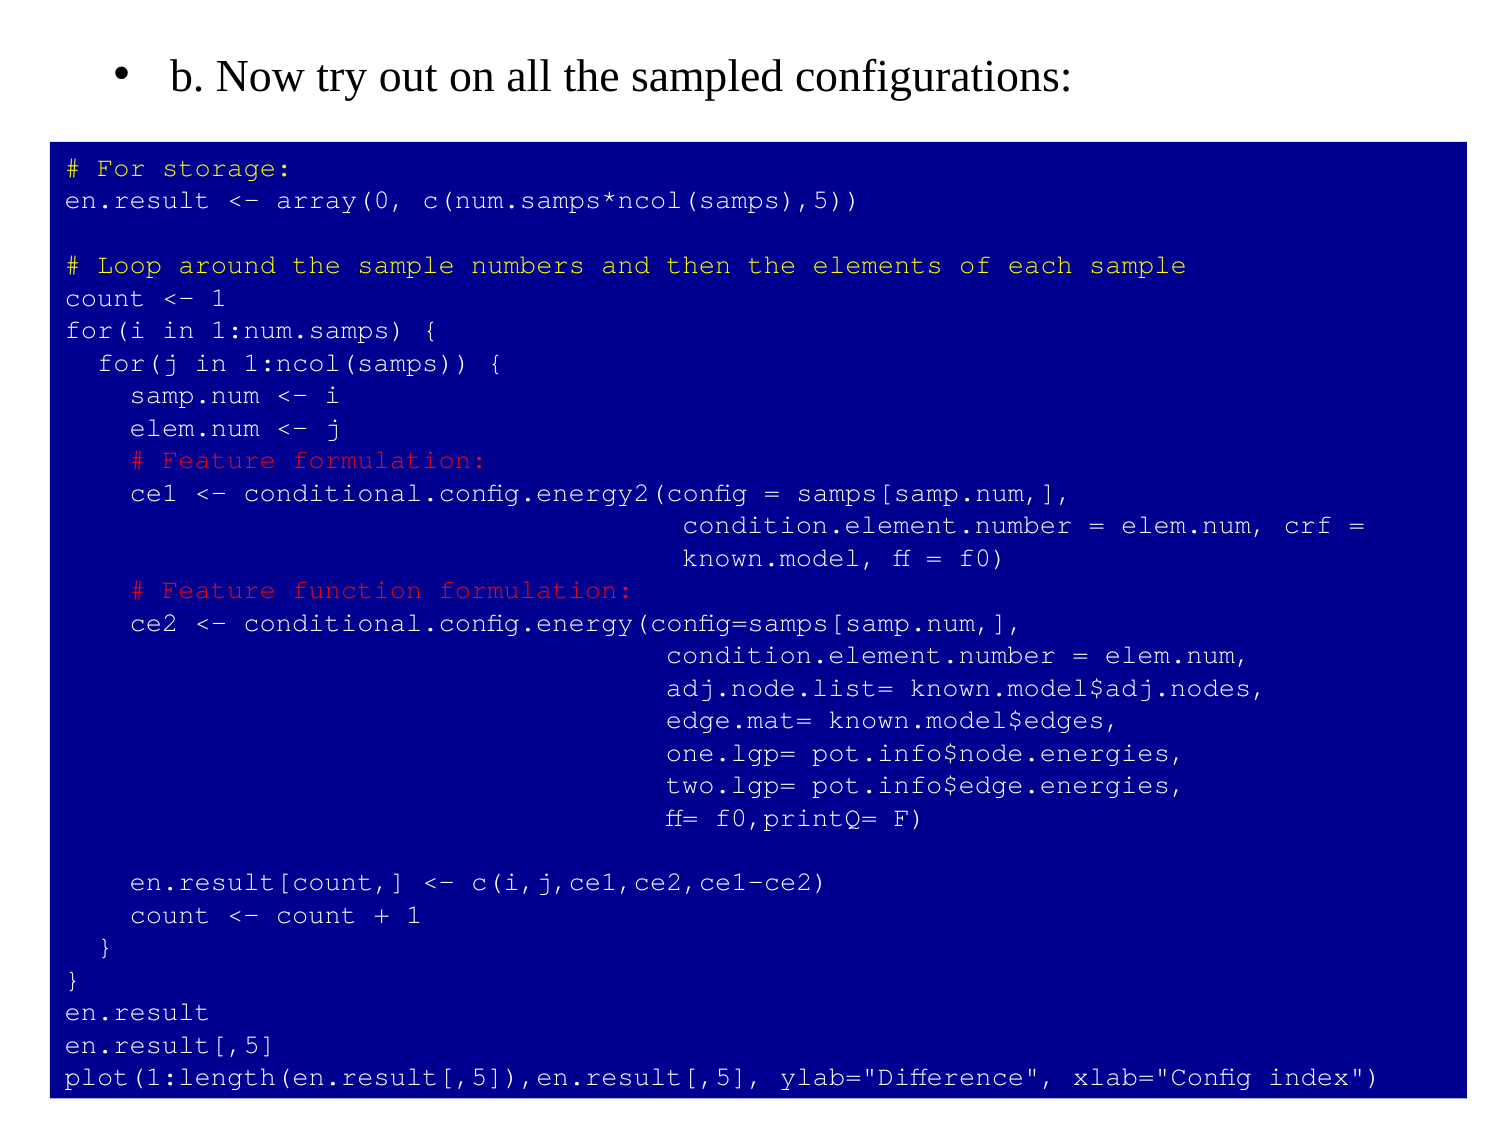

b. Now try out on all the sampled configurations:
# For storage:
en.result <- array(0, c(num.samps*ncol(samps),5))

# Loop around the sample numbers and then the elements of each sample
count <- 1
for(i in 1:num.samps) {
  for(j in 1:ncol(samps)) {
    samp.num <- i
    elem.num <- j
    # Feature formulation:
    ce1 <- conditional.config.energy2(config = samps[samp.num,],
                                      condition.element.number = elem.num, crf =
                                      known.model, ff = f0)
    # Feature function formulation:
    ce2 <- conditional.config.energy(config=samps[samp.num,],
                                     condition.element.number = elem.num,
                                     adj.node.list= known.model$adj.nodes,
                                     edge.mat= known.model$edges,
                                     one.lgp= pot.info$node.energies,
                                     two.lgp= pot.info$edge.energies,
                                     ff= f0,printQ= F)

    en.result[count,] <- c(i,j,ce1,ce2,ce1-ce2)
    count <- count + 1
  }
}
en.result
en.result[,5]
plot(1:length(en.result[,5]),en.result[,5], ylab="Difference", xlab="Config index")